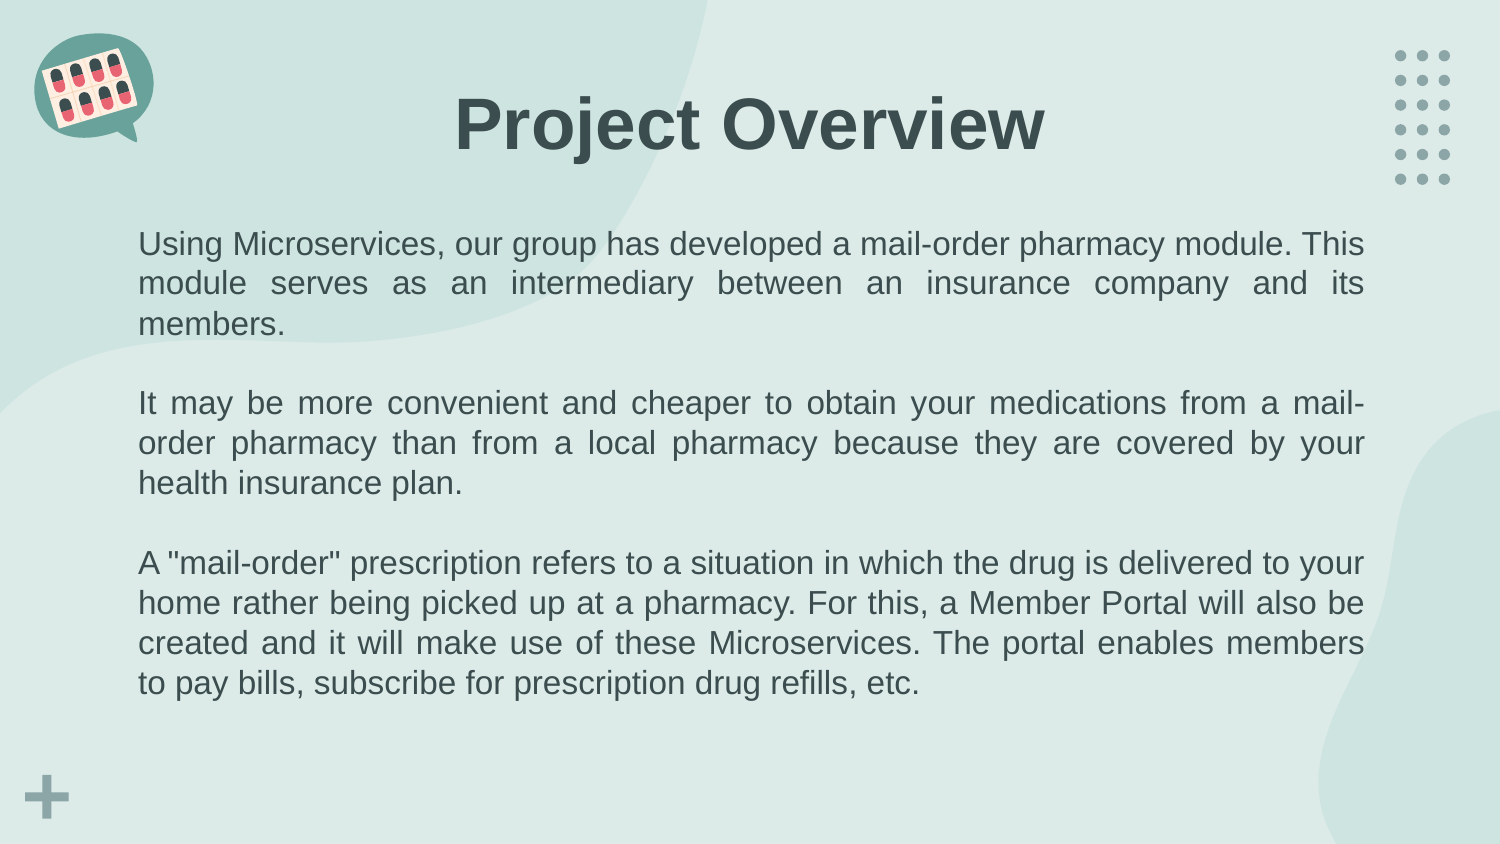

# Project Overview

Using Microservices, our group has developed a mail-order pharmacy module. This module serves as an intermediary between an insurance company and its members.

It may be more convenient and cheaper to obtain your medications from a mail-order pharmacy than from a local pharmacy because they are covered by your health insurance plan.

A "mail-order" prescription refers to a situation in which the drug is delivered to your home rather being picked up at a pharmacy. For this, a Member Portal will also be created and it will make use of these Microservices. The portal enables members to pay bills, subscribe for prescription drug refills, etc.